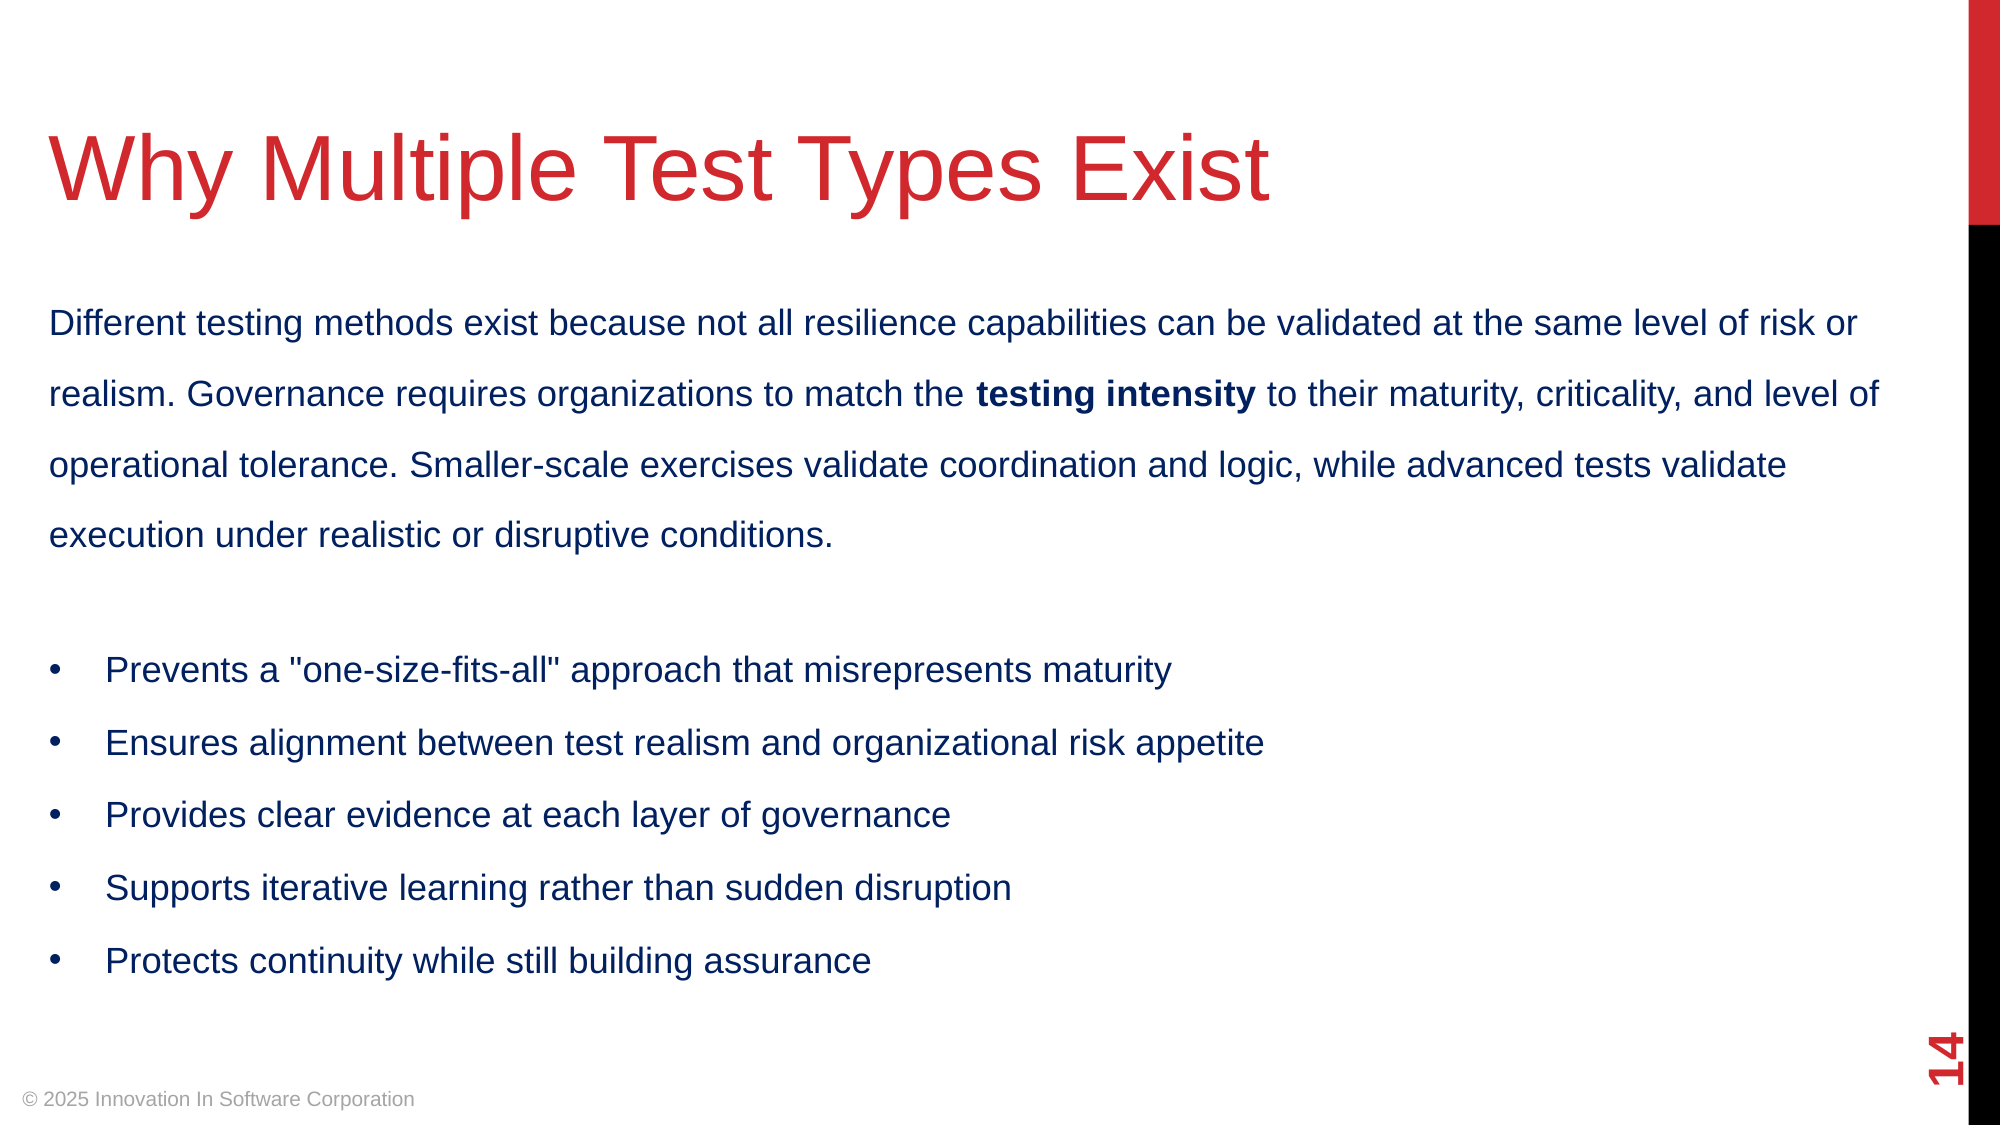

Why Multiple Test Types Exist
Different testing methods exist because not all resilience capabilities can be validated at the same level of risk or realism. Governance requires organizations to match the testing intensity to their maturity, criticality, and level of operational tolerance. Smaller-scale exercises validate coordination and logic, while advanced tests validate execution under realistic or disruptive conditions.
Prevents a "one-size-fits-all" approach that misrepresents maturity
Ensures alignment between test realism and organizational risk appetite
Provides clear evidence at each layer of governance
Supports iterative learning rather than sudden disruption
Protects continuity while still building assurance
14
© 2025 Innovation In Software Corporation